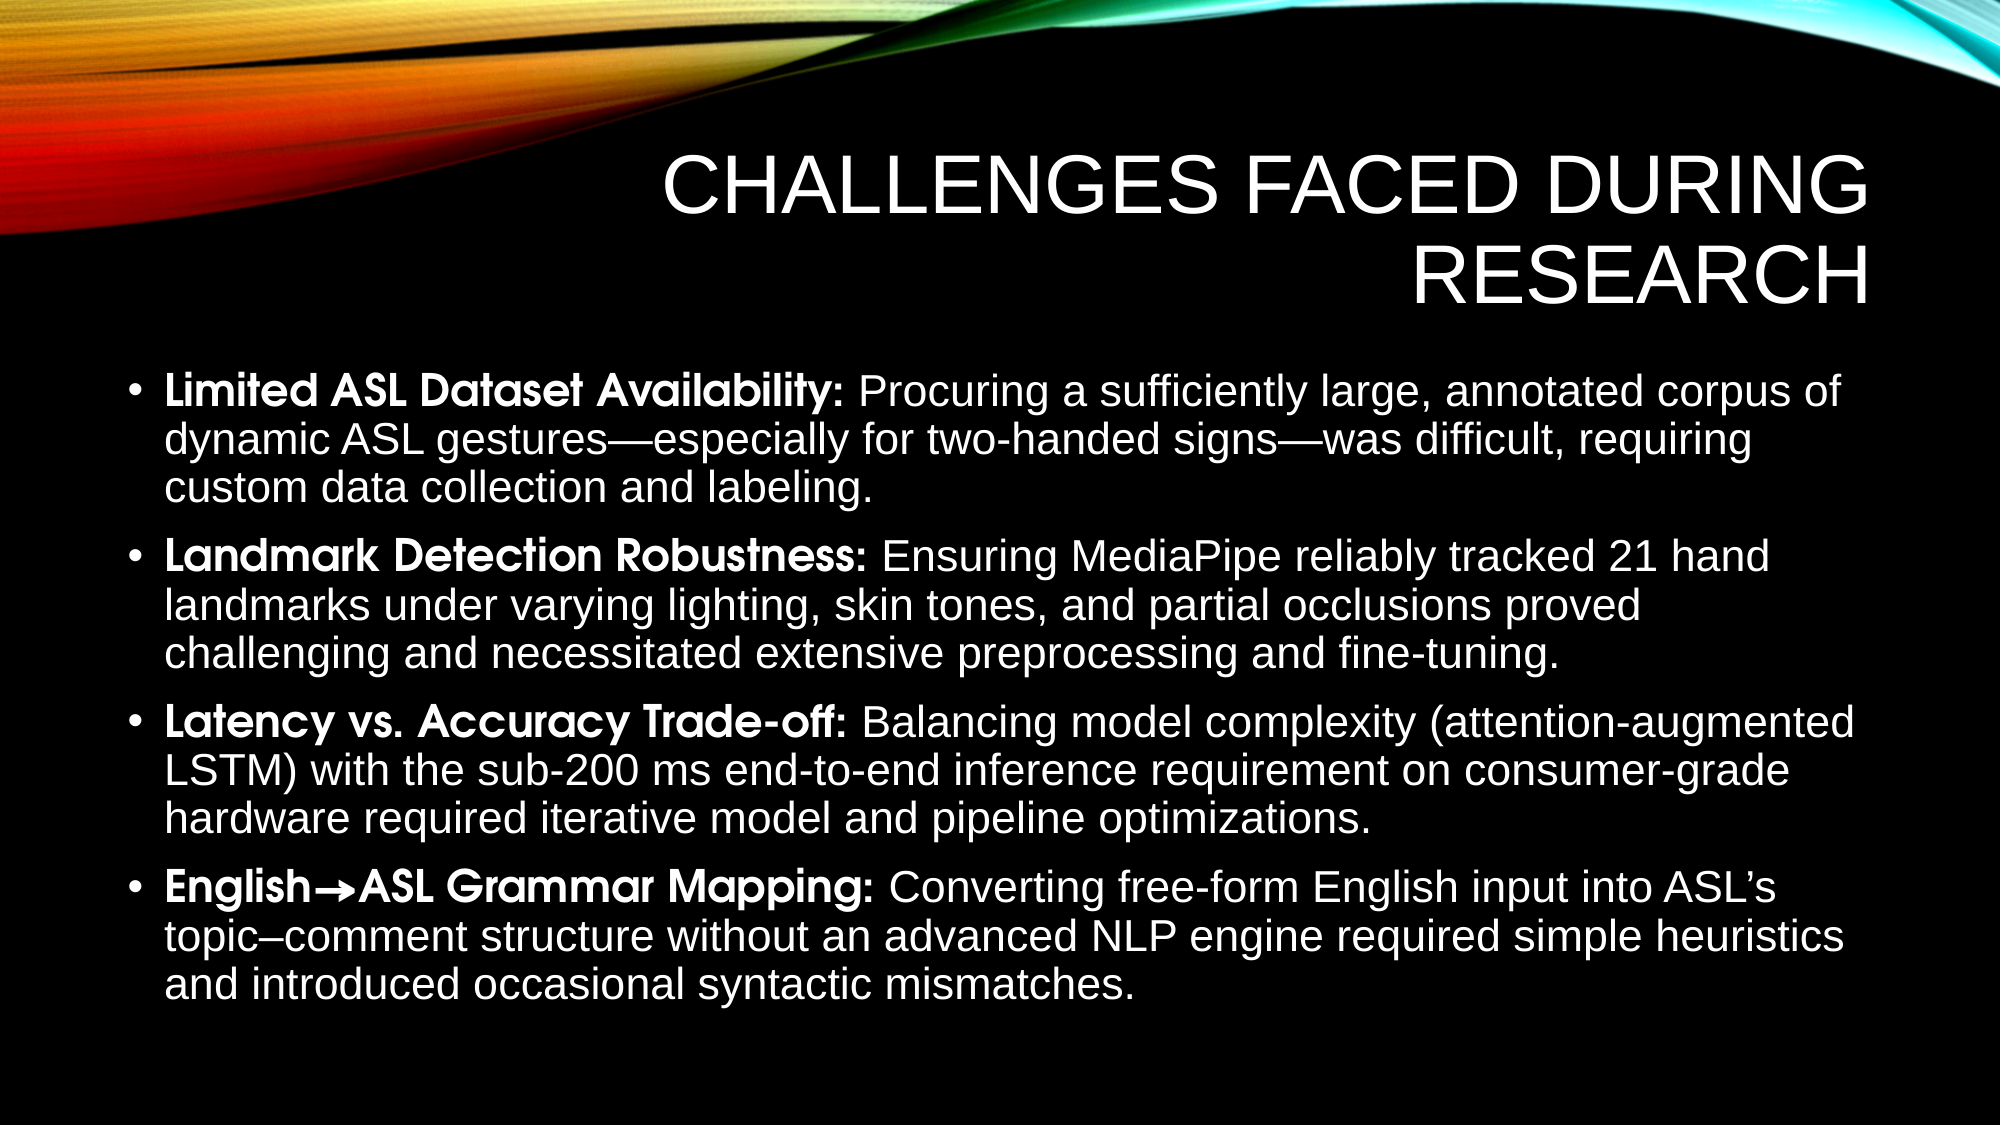

# Challenges Faced During Research
Limited ASL Dataset Availability: Procuring a sufficiently large, annotated corpus of dynamic ASL gestures—especially for two-handed signs—was difficult, requiring custom data collection and labeling.
Landmark Detection Robustness: Ensuring MediaPipe reliably tracked 21 hand landmarks under varying lighting, skin tones, and partial occlusions proved challenging and necessitated extensive preprocessing and fine-tuning.
Latency vs. Accuracy Trade-off: Balancing model complexity (attention-augmented LSTM) with the sub-200 ms end-to-end inference requirement on consumer-grade hardware required iterative model and pipeline optimizations.
English→ASL Grammar Mapping: Converting free-form English input into ASL’s topic–comment structure without an advanced NLP engine required simple heuristics and introduced occasional syntactic mismatches.